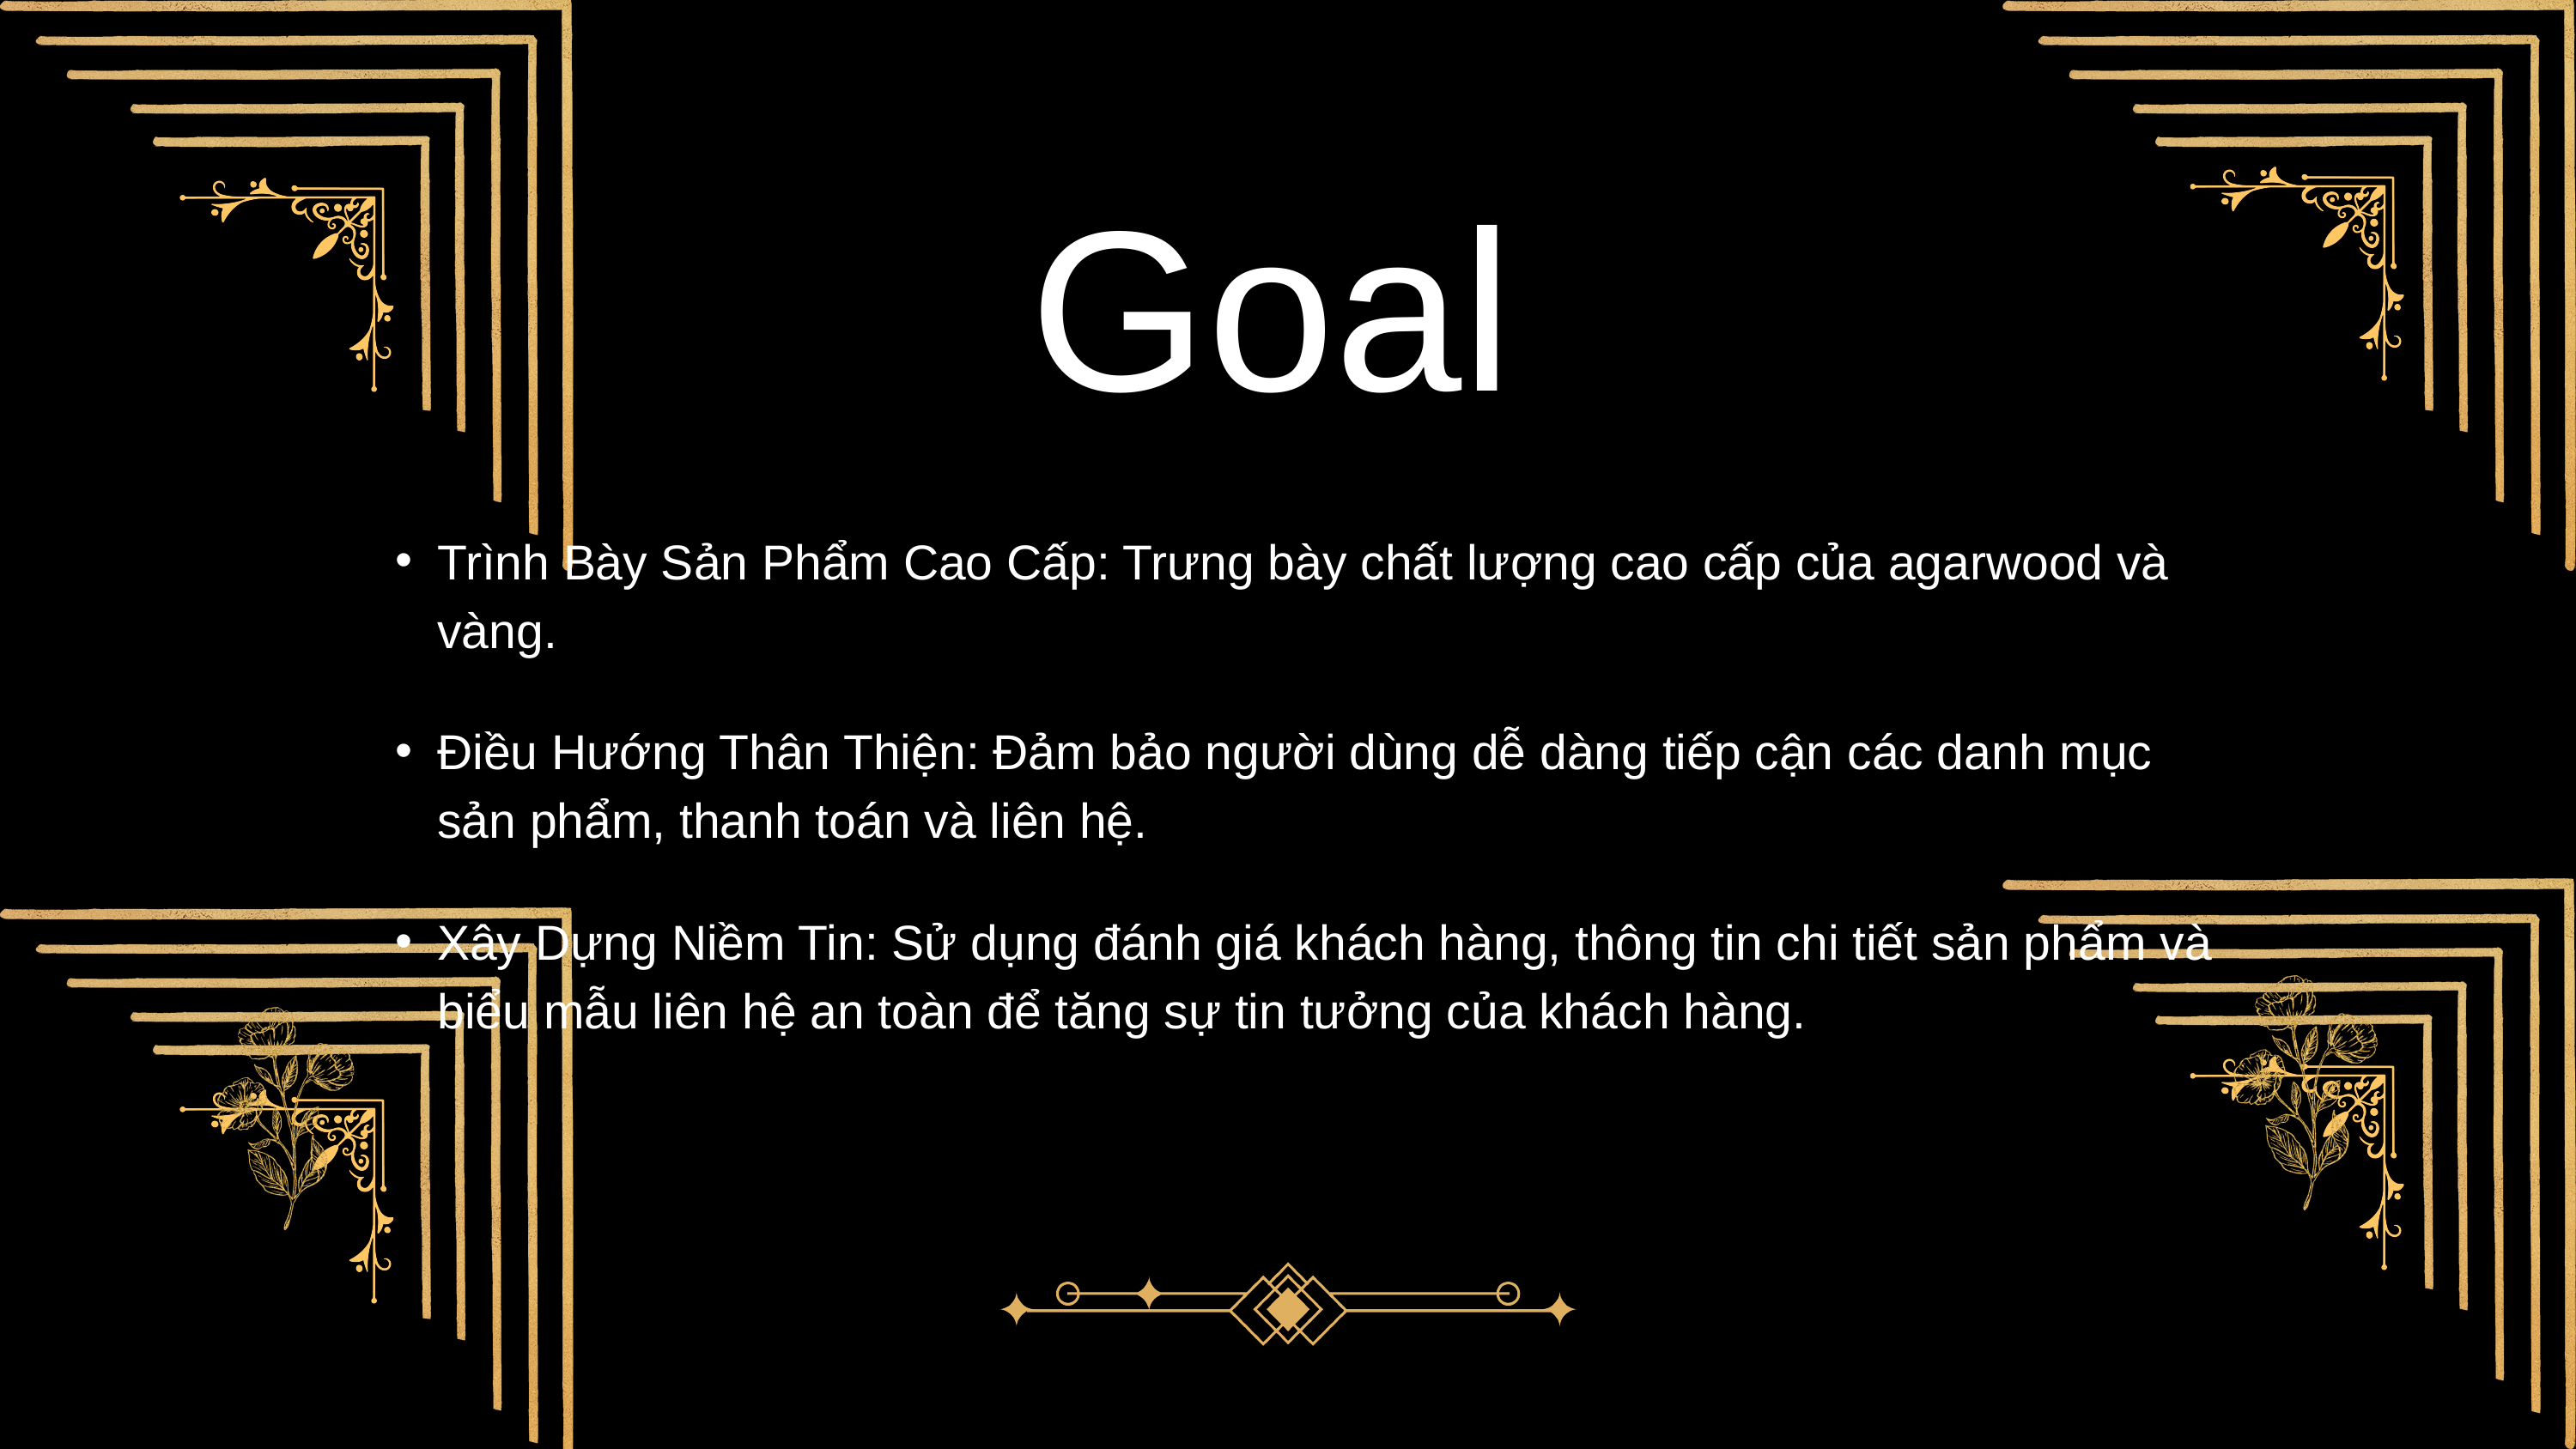

Goal

Trình Bày Sản Phẩm Cao Cấp: Trưng bày chất lượng cao cấp của agarwood và vàng.
Điều Hướng Thân Thiện: Đảm bảo người dùng dễ dàng tiếp cận các danh mục sản phẩm, thanh toán và liên hệ.

Xây Dựng Niềm Tin: Sử dụng đánh giá khách hàng, thông tin chi tiết sản phẩm và biểu mẫu liên hệ an toàn để tăng sự tin tưởng của khách hàng.